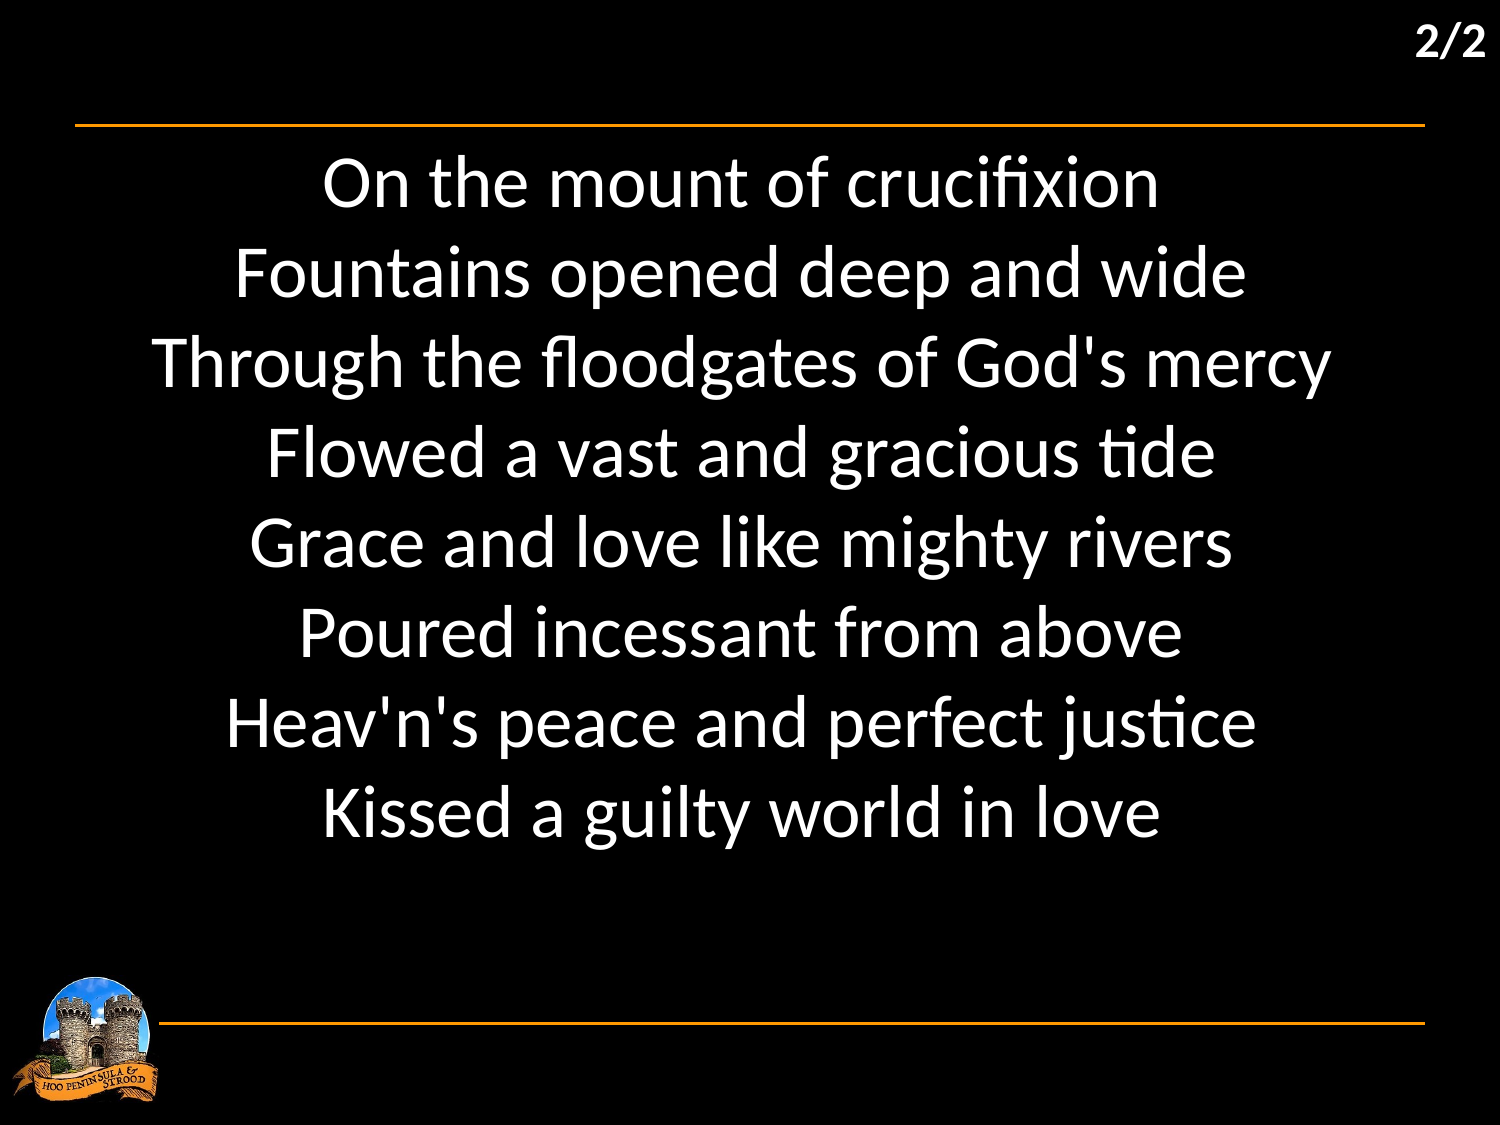

2/2
On the mount of crucifixion
Fountains opened deep and wide
Through the floodgates of God's mercy
Flowed a vast and gracious tide
Grace and love like mighty rivers
Poured incessant from above
Heav'n's peace and perfect justice
Kissed a guilty world in love